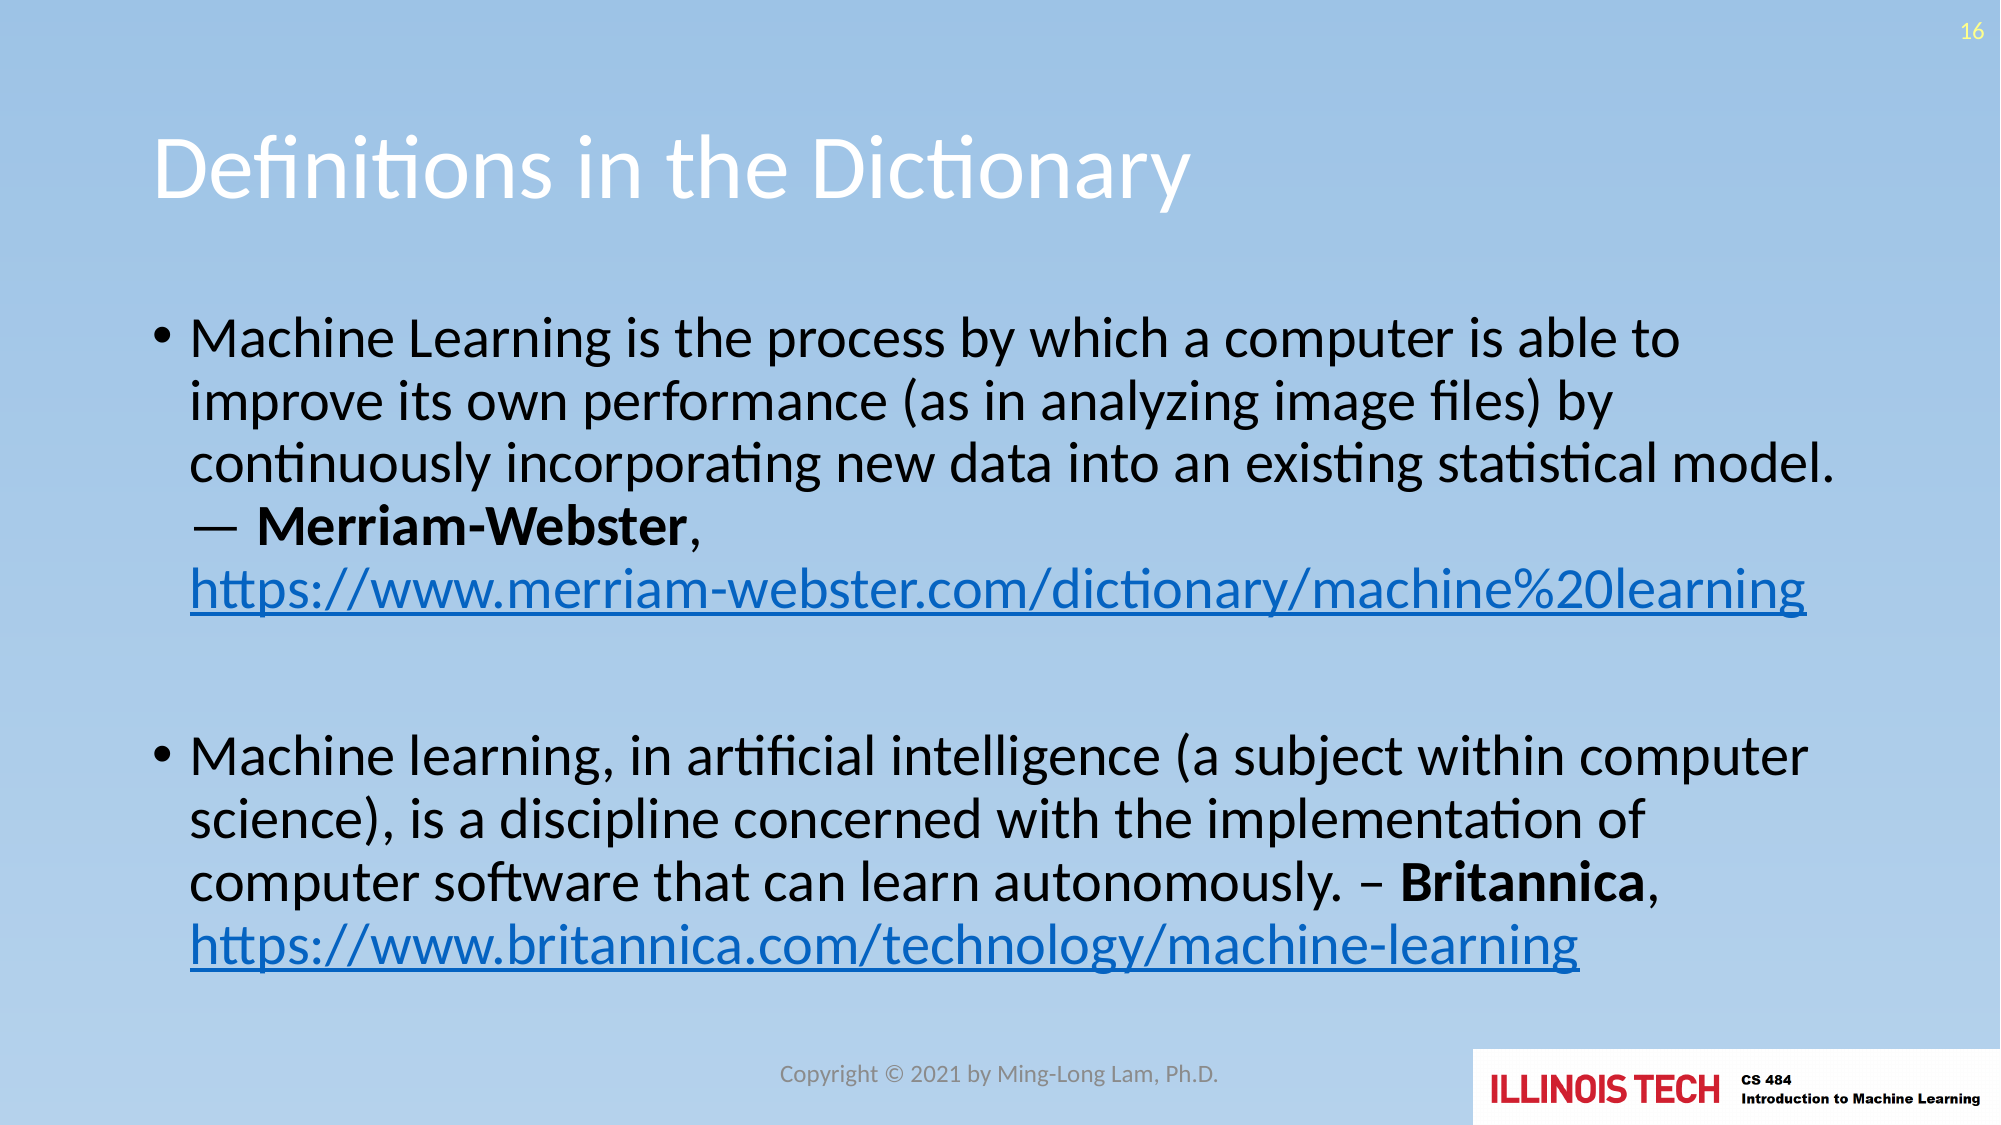

16
# Definitions in the Dictionary
Machine Learning is the process by which a computer is able to improve its own performance (as in analyzing image files) by continuously incorporating new data into an existing statistical model. — Merriam-Webster, https://www.merriam-webster.com/dictionary/machine%20learning

Machine learning, in artificial intelligence (a subject within computer science), is a discipline concerned with the implementation of computer software that can learn autonomously. – Britannica, https://www.britannica.com/technology/machine-learning

Copyright © 2021 by Ming-Long Lam, Ph.D.